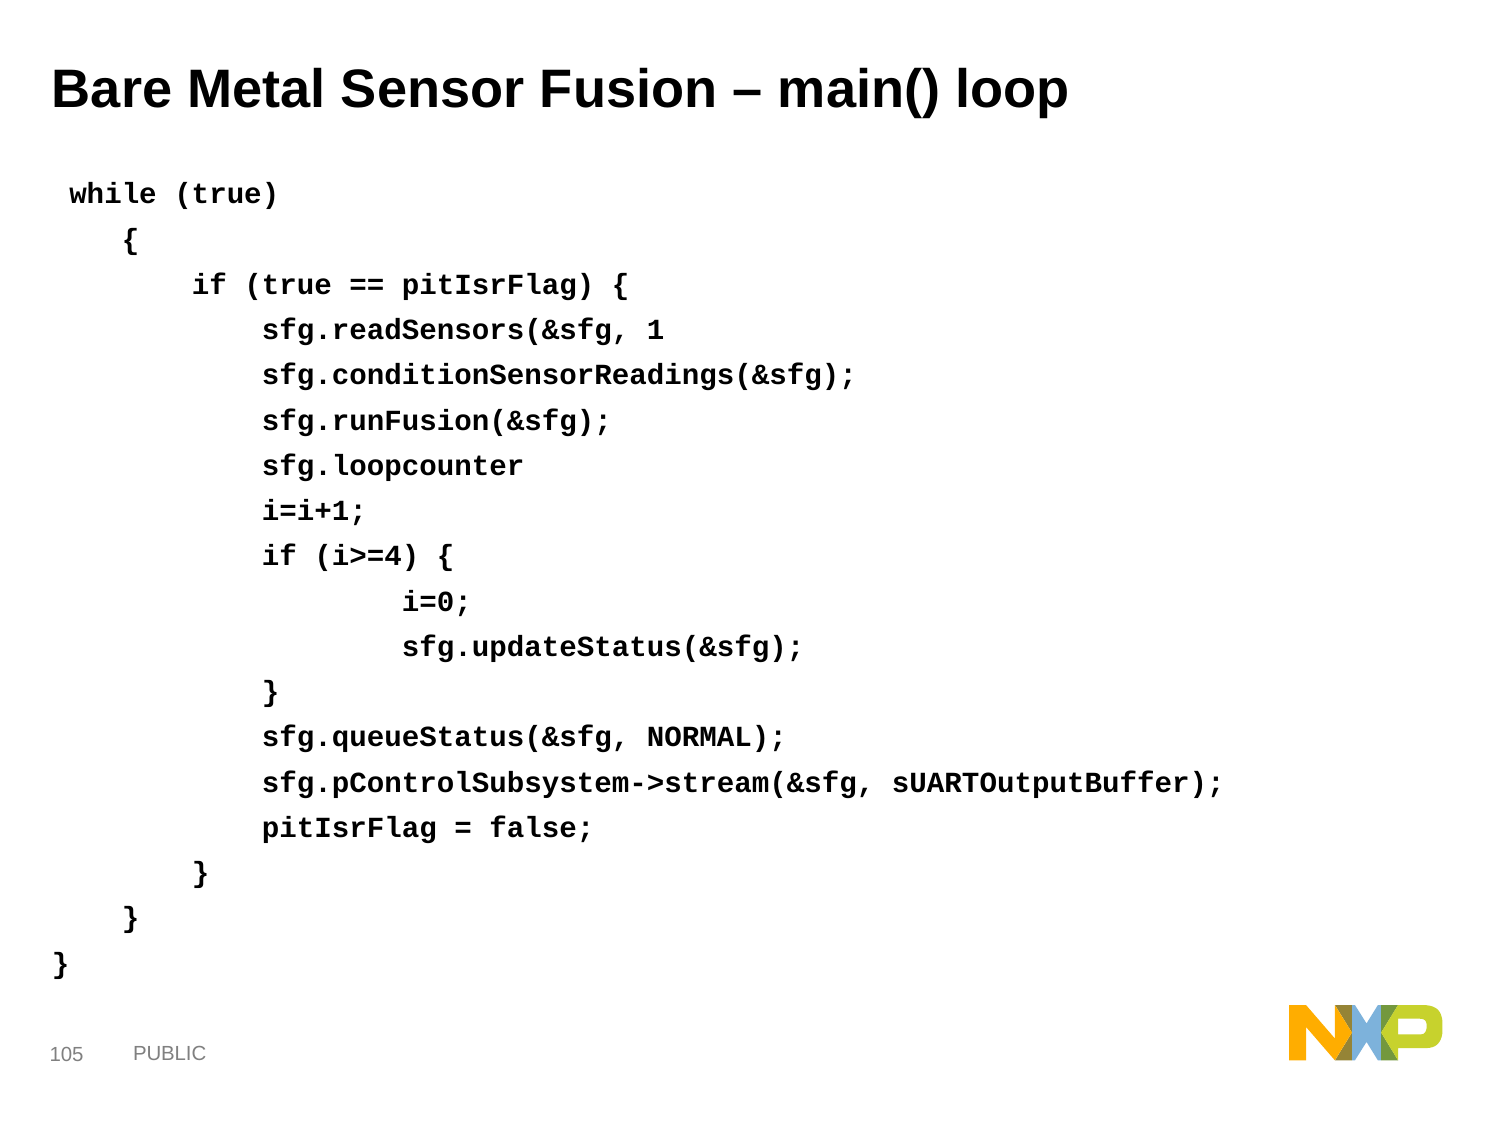

# Bare Metal Sensor Fusion – main() loop
 while (true)
    {
        if (true == pitIsrFlag) {
            sfg.readSensors(&sfg, 1
            sfg.conditionSensorReadings(&sfg);
            sfg.runFusion(&sfg);
            sfg.loopcounter
            i=i+1;
            if (i>=4) {
                    i=0;
                    sfg.updateStatus(&sfg);
            }
            sfg.queueStatus(&sfg, NORMAL);
            sfg.pControlSubsystem->stream(&sfg, sUARTOutputBuffer);
            pitIsrFlag = false;
        }
    }
}